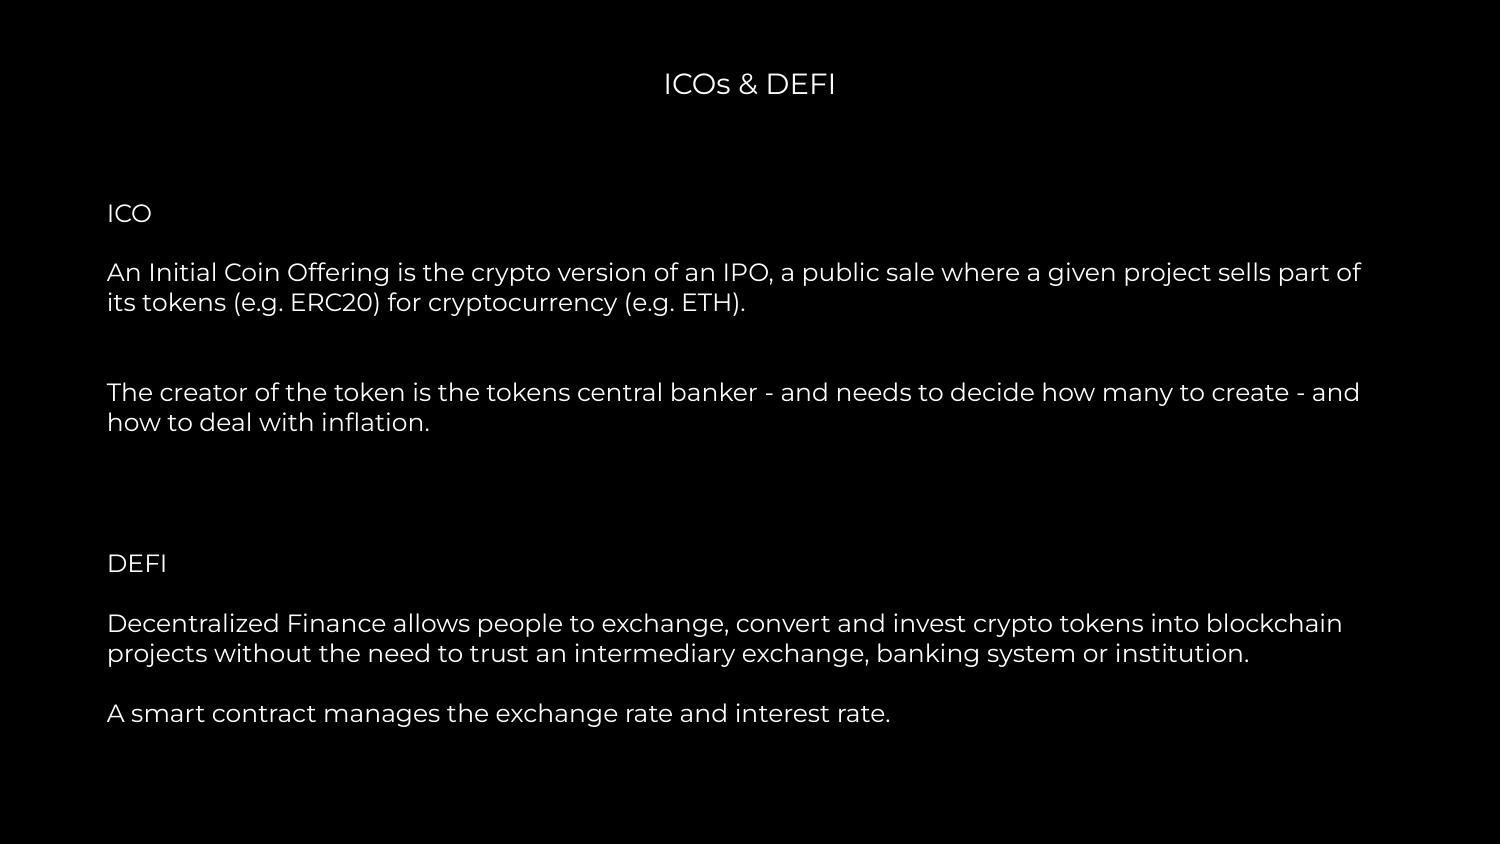

ICOs & DEFI
ICO

An Initial Coin Offering is the crypto version of an IPO, a public sale where a given project sells part of its tokens (e.g. ERC20) for cryptocurrency (e.g. ETH).

The creator of the token is the tokens central banker - and needs to decide how many to create - and how to deal with inflation.
DEFI

Decentralized Finance allows people to exchange, convert and invest crypto tokens into blockchain projects without the need to trust an intermediary exchange, banking system or institution.

A smart contract manages the exchange rate and interest rate.